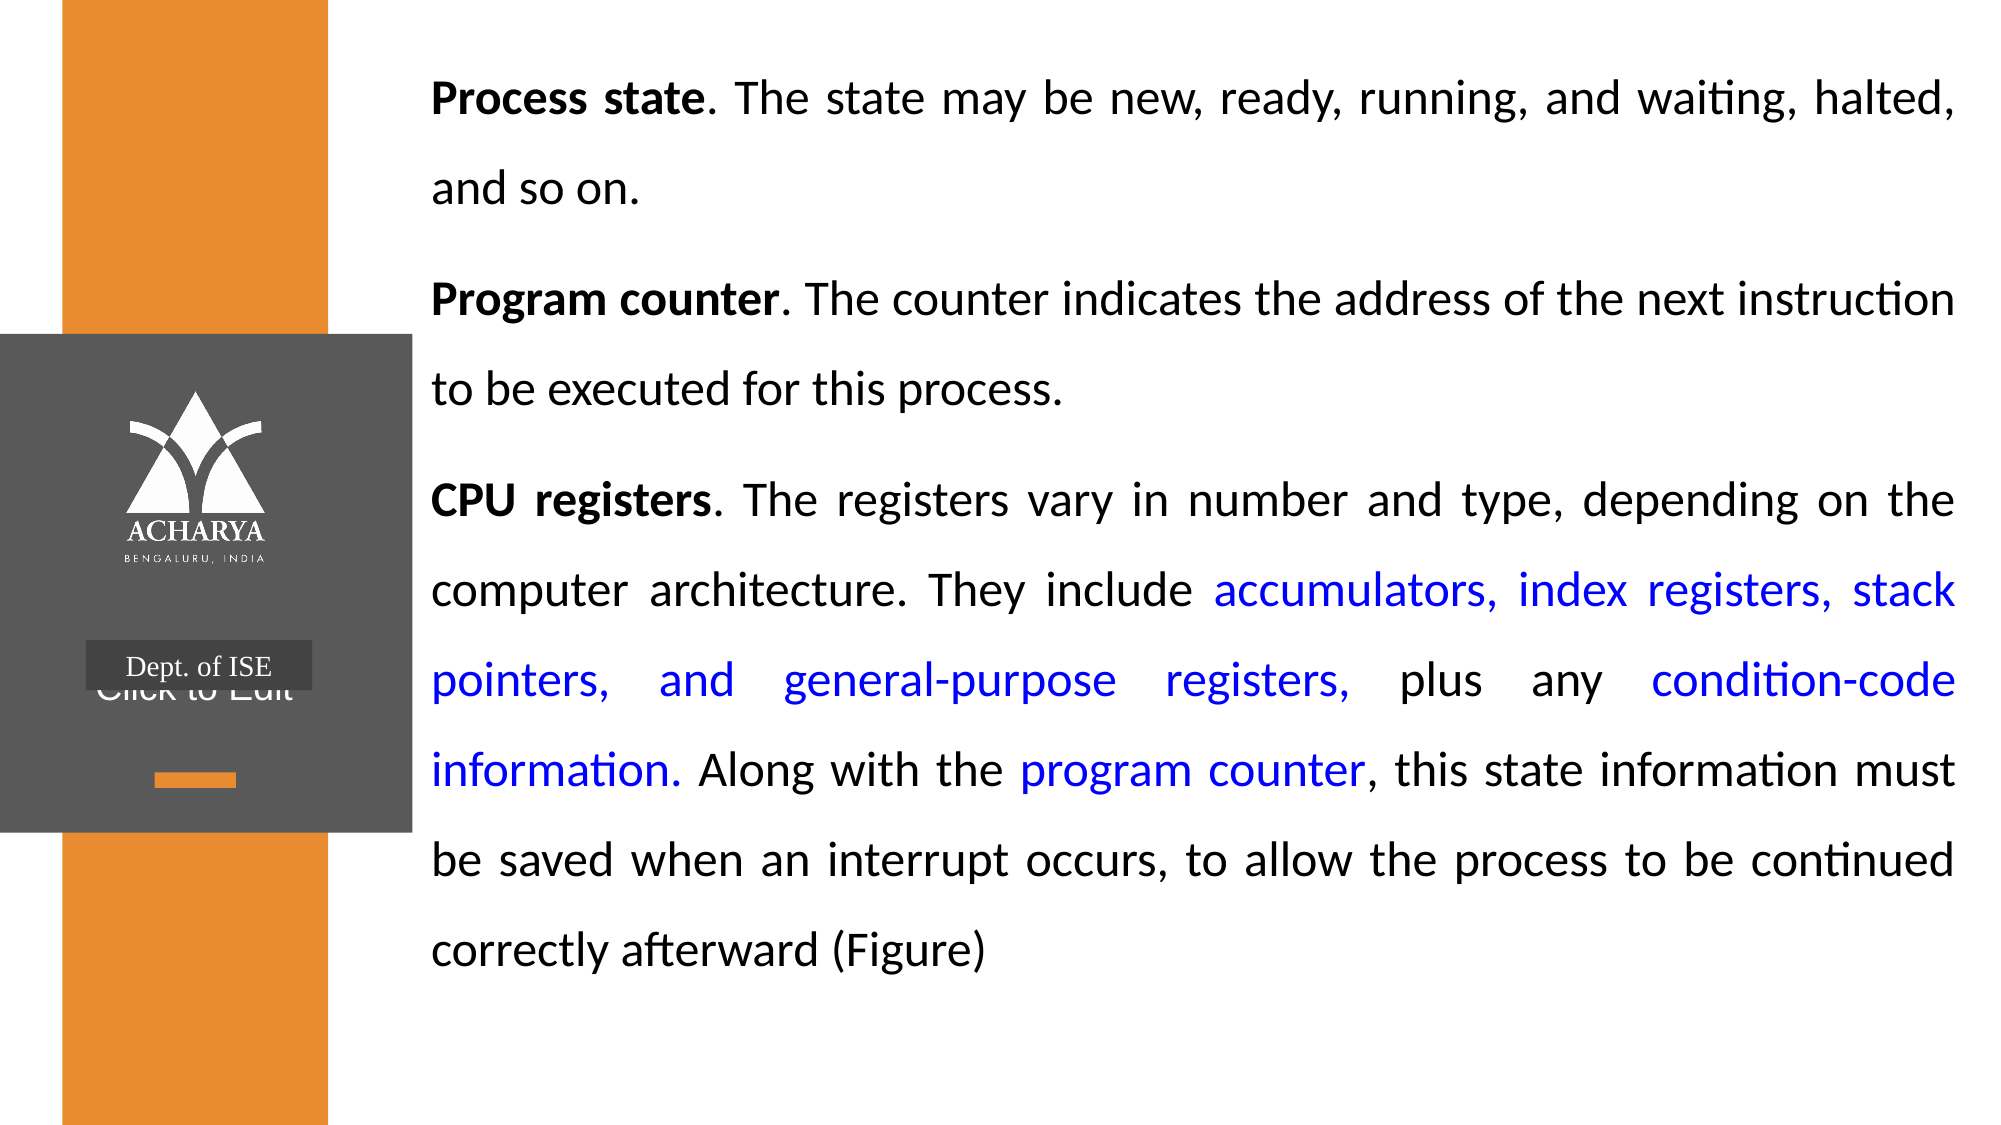

Process state. The state may be new, ready, running, and waiting, halted, and so on.
Program counter. The counter indicates the address of the next instruction to be executed for this process.
CPU registers. The registers vary in number and type, depending on the computer architecture. They include accumulators, index registers, stack pointers, and general-purpose registers, plus any condition-code information. Along with the program counter, this state information must be saved when an interrupt occurs, to allow the process to be continued correctly afterward (Figure)

Dept. of ISE